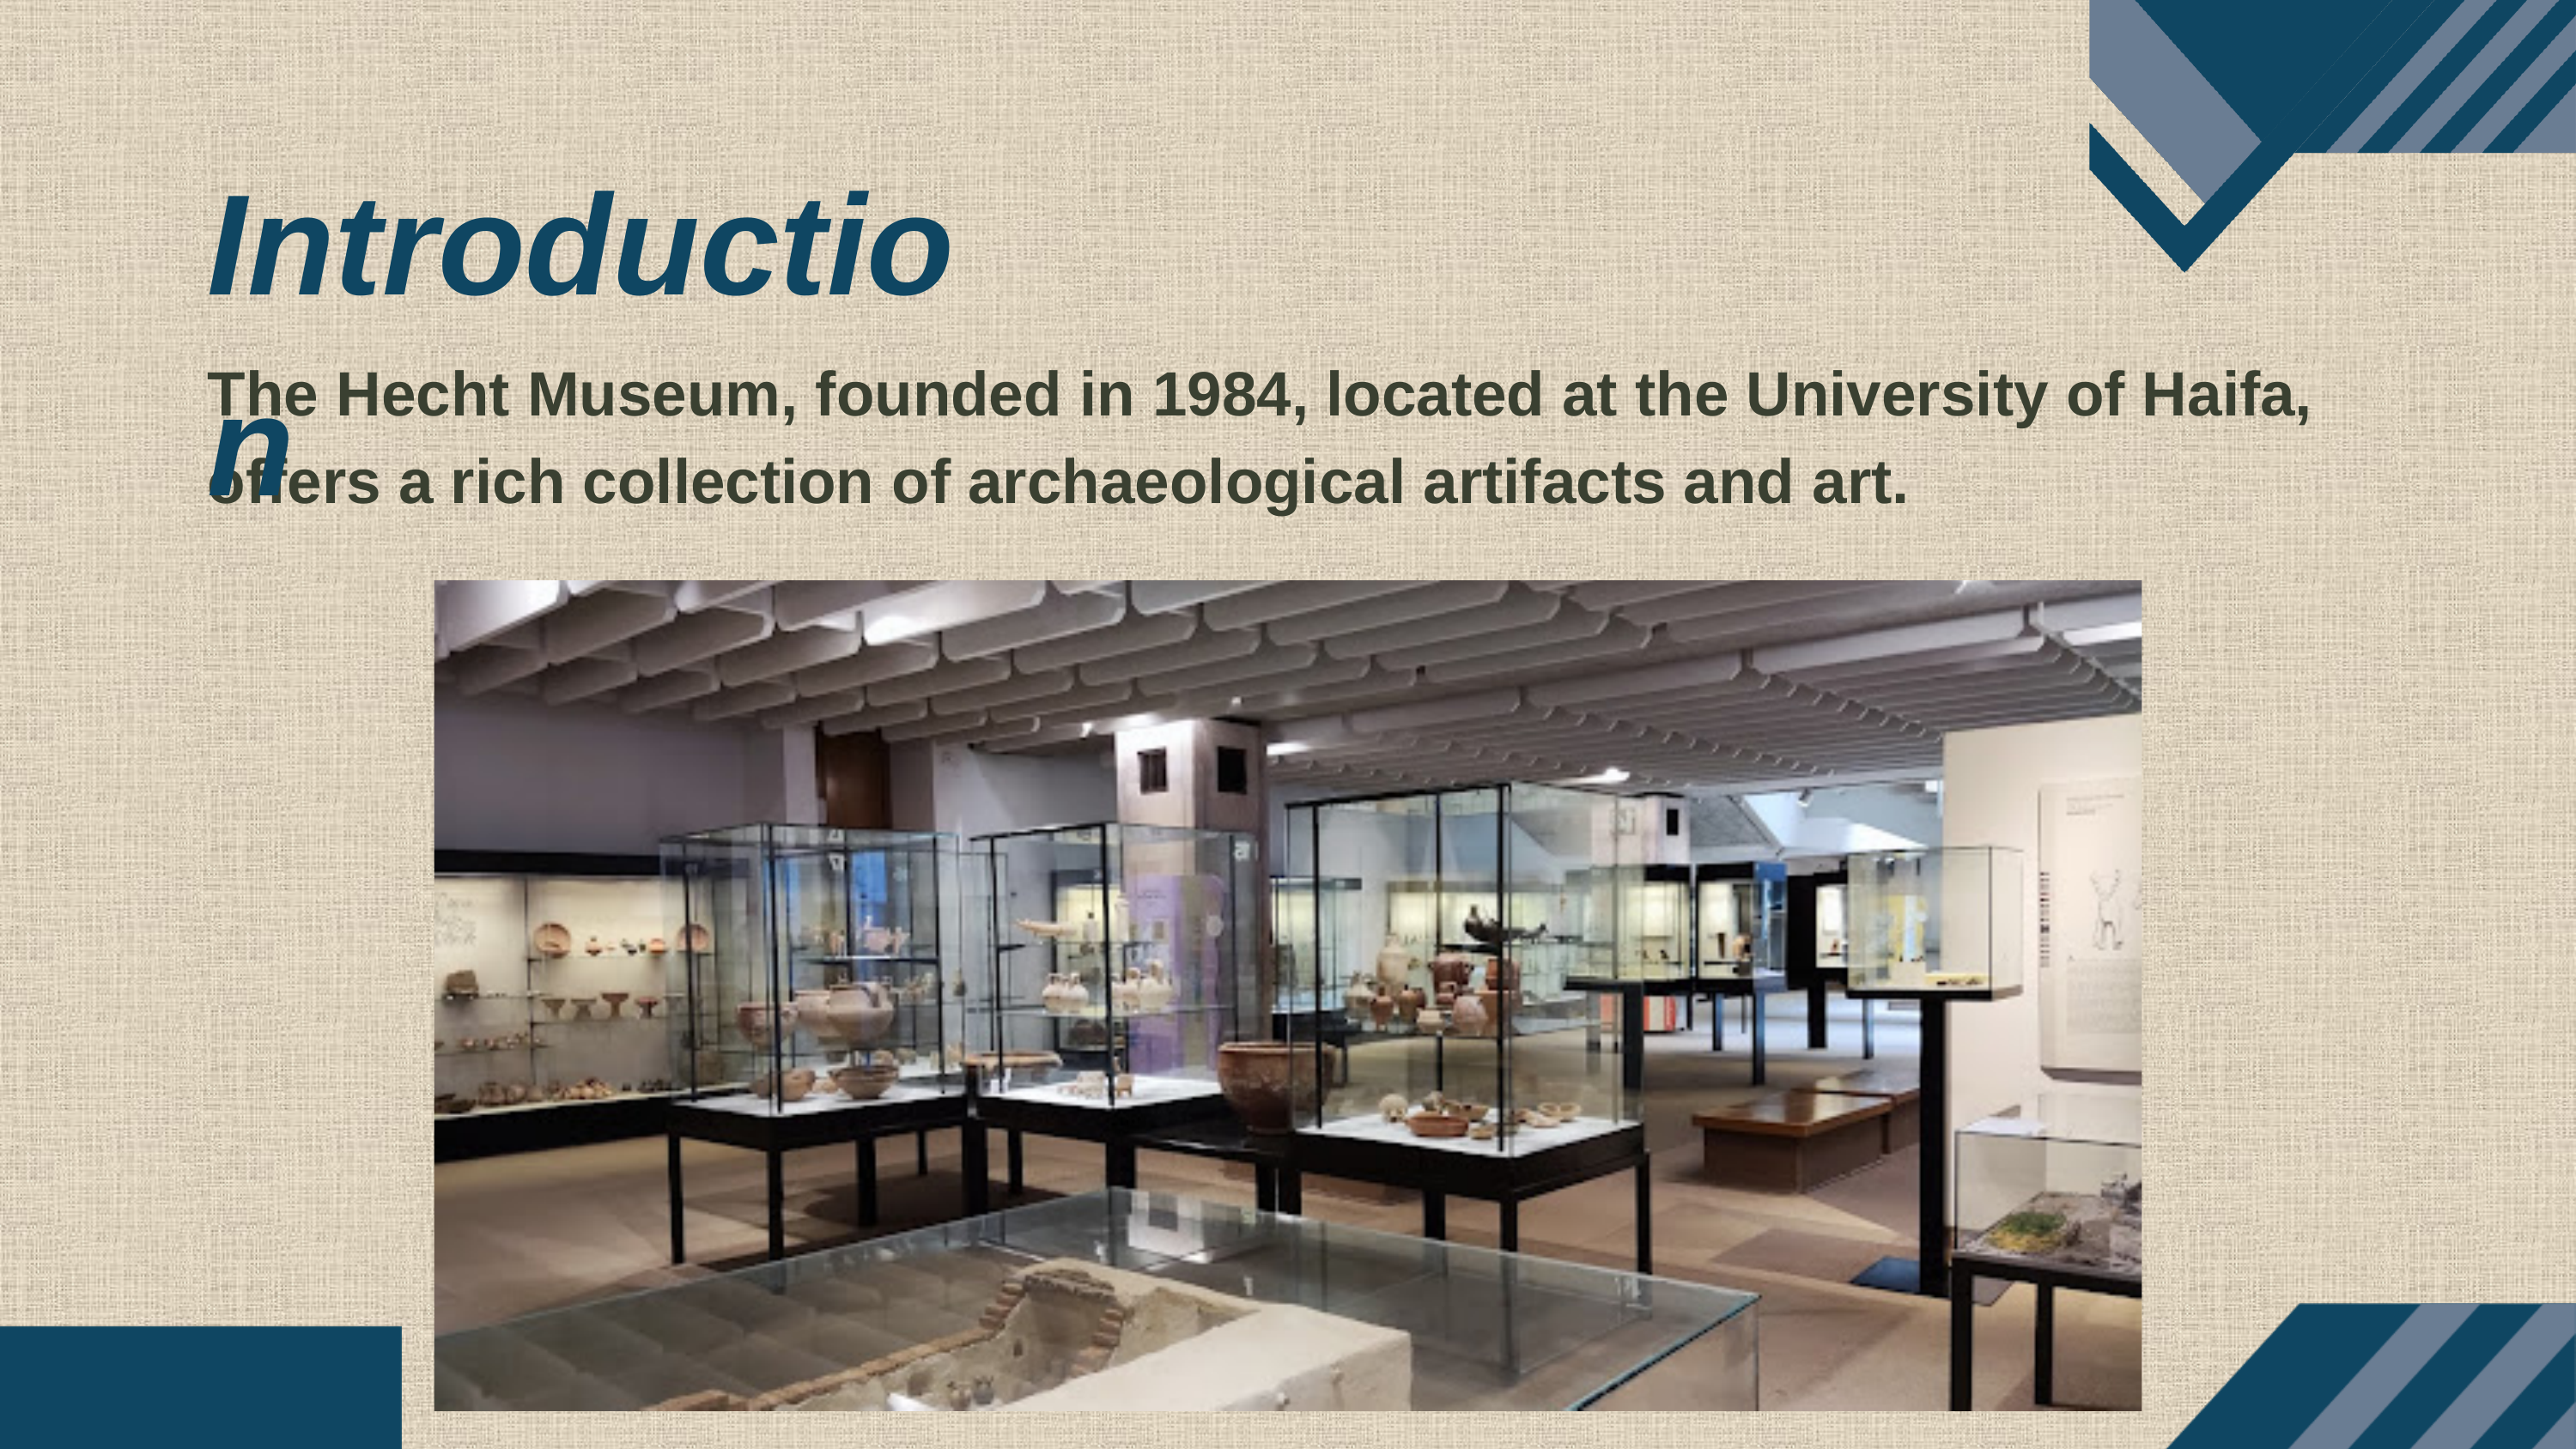

Introduction
The Hecht Museum, founded in 1984, located at the University of Haifa, offers a rich collection of archaeological artifacts and art.